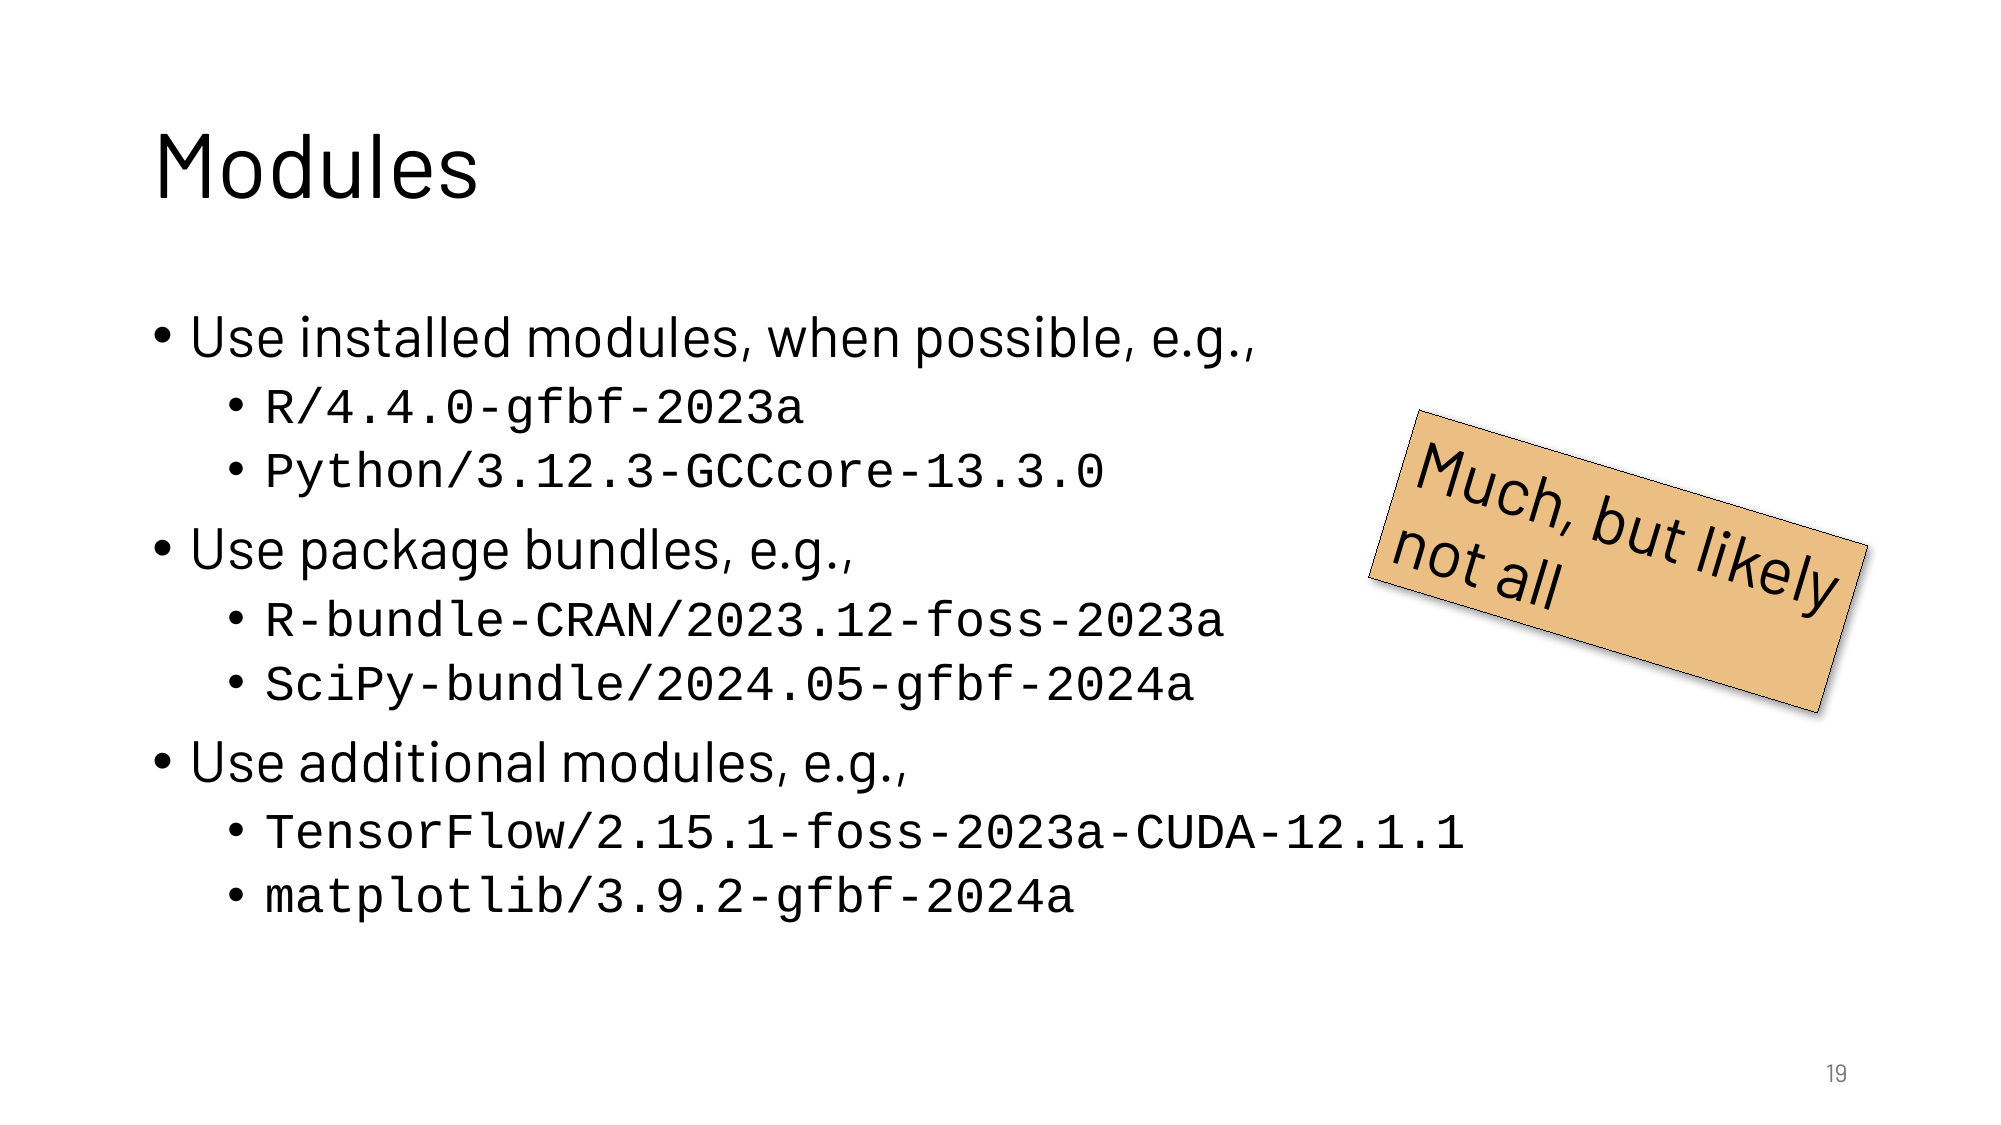

# Modules
Use installed modules, when possible, e.g.,
R/4.4.0-gfbf-2023a
Python/3.12.3-GCCcore-13.3.0
Use package bundles, e.g.,
R-bundle-CRAN/2023.12-foss-2023a
SciPy-bundle/2024.05-gfbf-2024a
Use additional modules, e.g.,
TensorFlow/2.15.1-foss-2023a-CUDA-12.1.1
matplotlib/3.9.2-gfbf-2024a
Much, but likely
not all
19